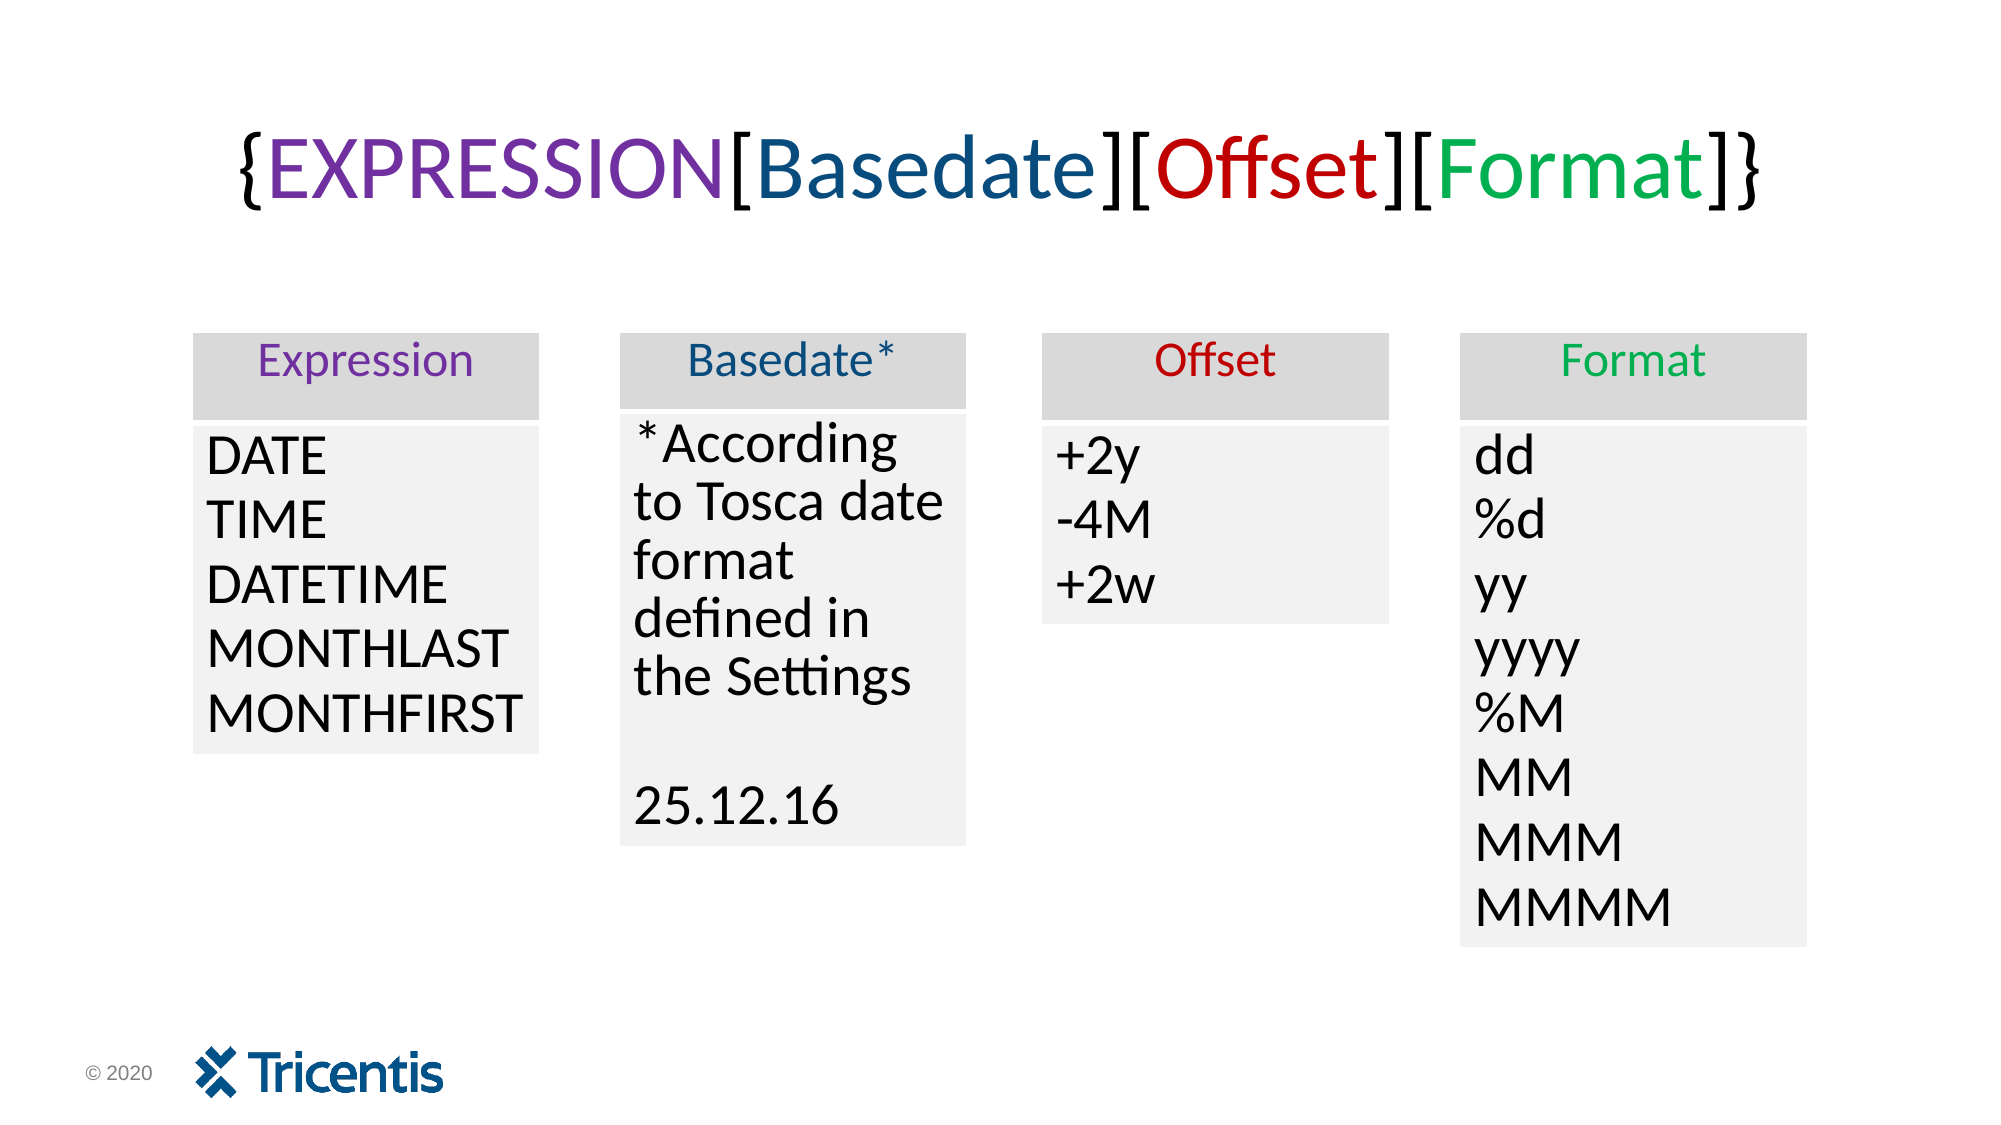

# {EXPRESSION[Basedate][Offset][Format]}
| Basedate\* |
| --- |
| \*According to Tosca date format defined in the Settings 25.12.16 |
| Expression |
| --- |
| DATE TIME DATETIME MONTHLAST MONTHFIRST |
| Offset |
| --- |
| +2y -4M +2w |
| Format |
| --- |
| dd %d yy yyyy %M MM MMM MMMM |